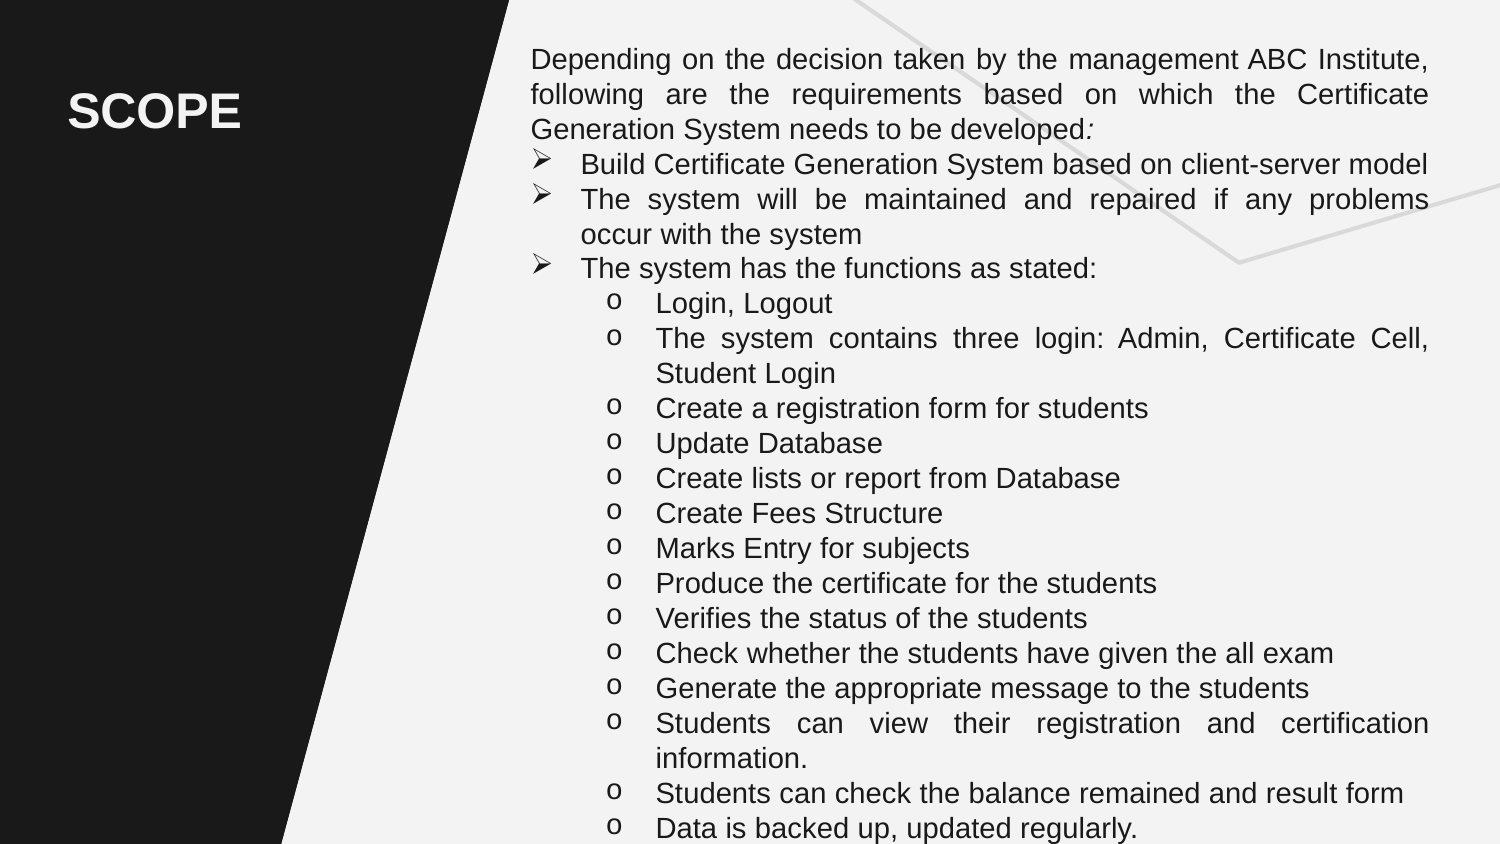

Depending on the decision taken by the management ABC Institute, following are the requirements based on which the Certificate Generation System needs to be developed:
Build Certificate Generation System based on client-server model
The system will be maintained and repaired if any problems occur with the system
The system has the functions as stated:
Login, Logout
The system contains three login: Admin, Certificate Cell, Student Login
Create a registration form for students
Update Database
Create lists or report from Database
Create Fees Structure
Marks Entry for subjects
Produce the certificate for the students
Verifies the status of the students
Check whether the students have given the all exam
Generate the appropriate message to the students
Students can view their registration and certification information.
Students can check the balance remained and result form
Data is backed up, updated regularly.

# SCOPE